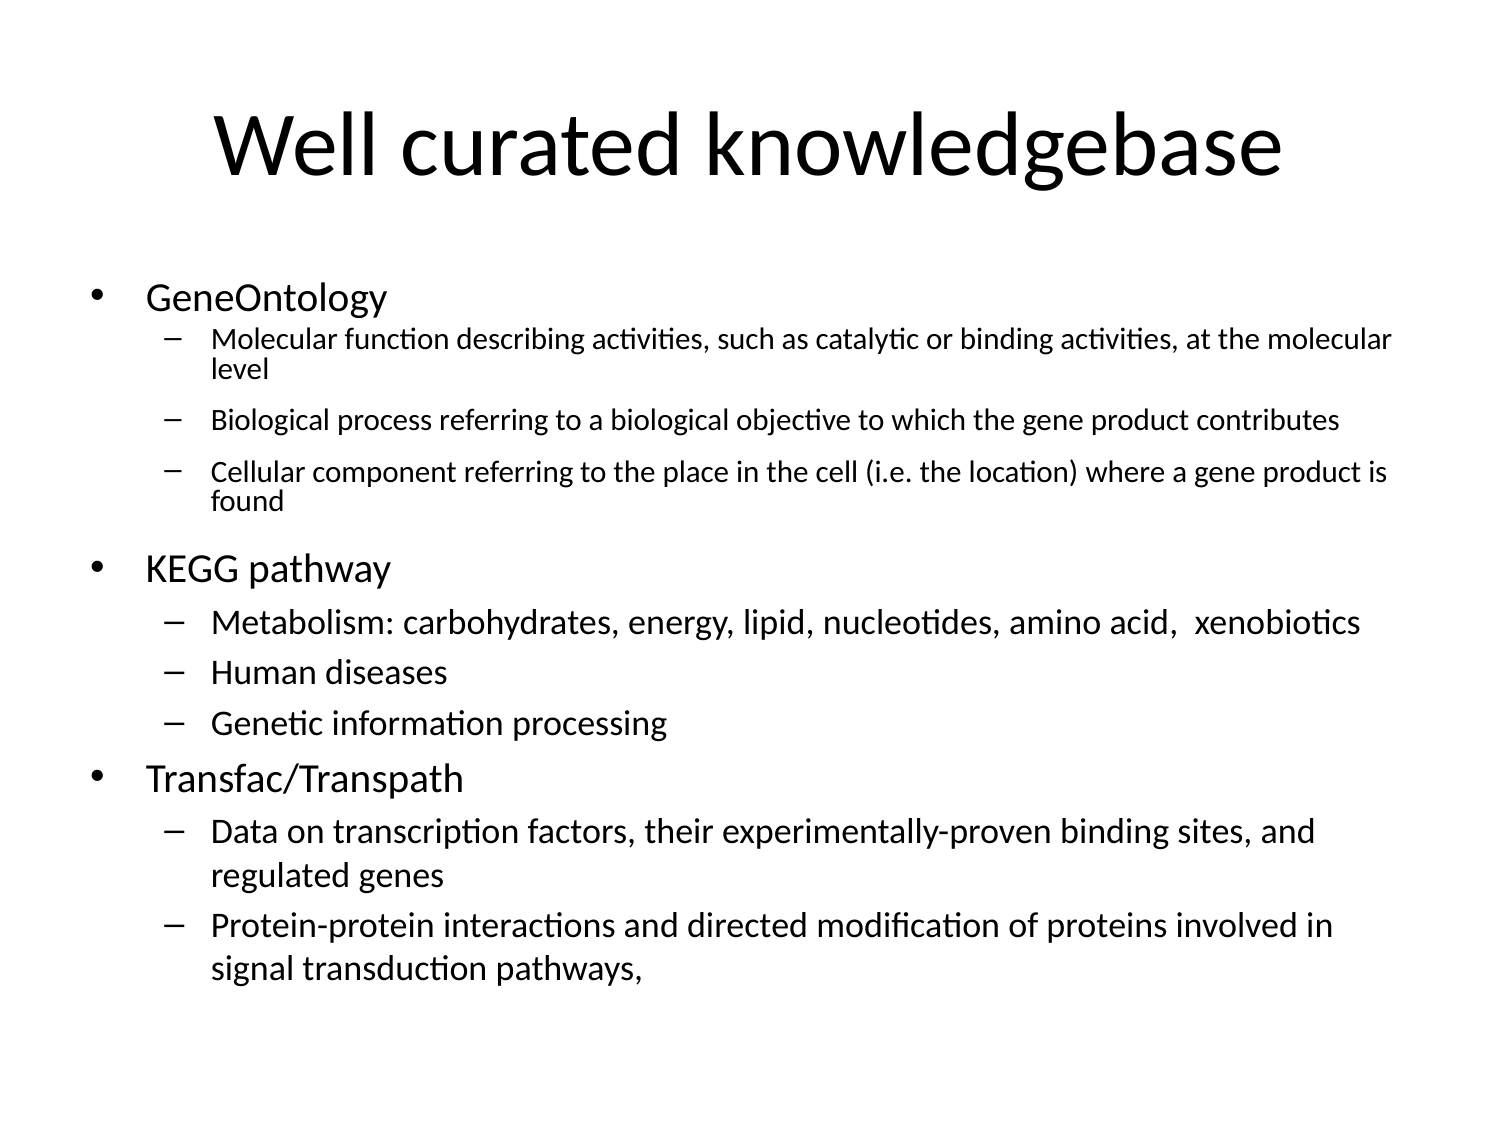

# Well curated knowledgebase
GeneOntology
Molecular function describing activities, such as catalytic or binding activities, at the molecular level
Biological process referring to a biological objective to which the gene product contributes
Cellular component referring to the place in the cell (i.e. the location) where a gene product is found
KEGG pathway
Metabolism: carbohydrates, energy, lipid, nucleotides, amino acid,  xenobiotics
Human diseases
Genetic information processing
Transfac/Transpath
Data on transcription factors, their experimentally-proven binding sites, and regulated genes
Protein-protein interactions and directed modification of proteins involved in signal transduction pathways,